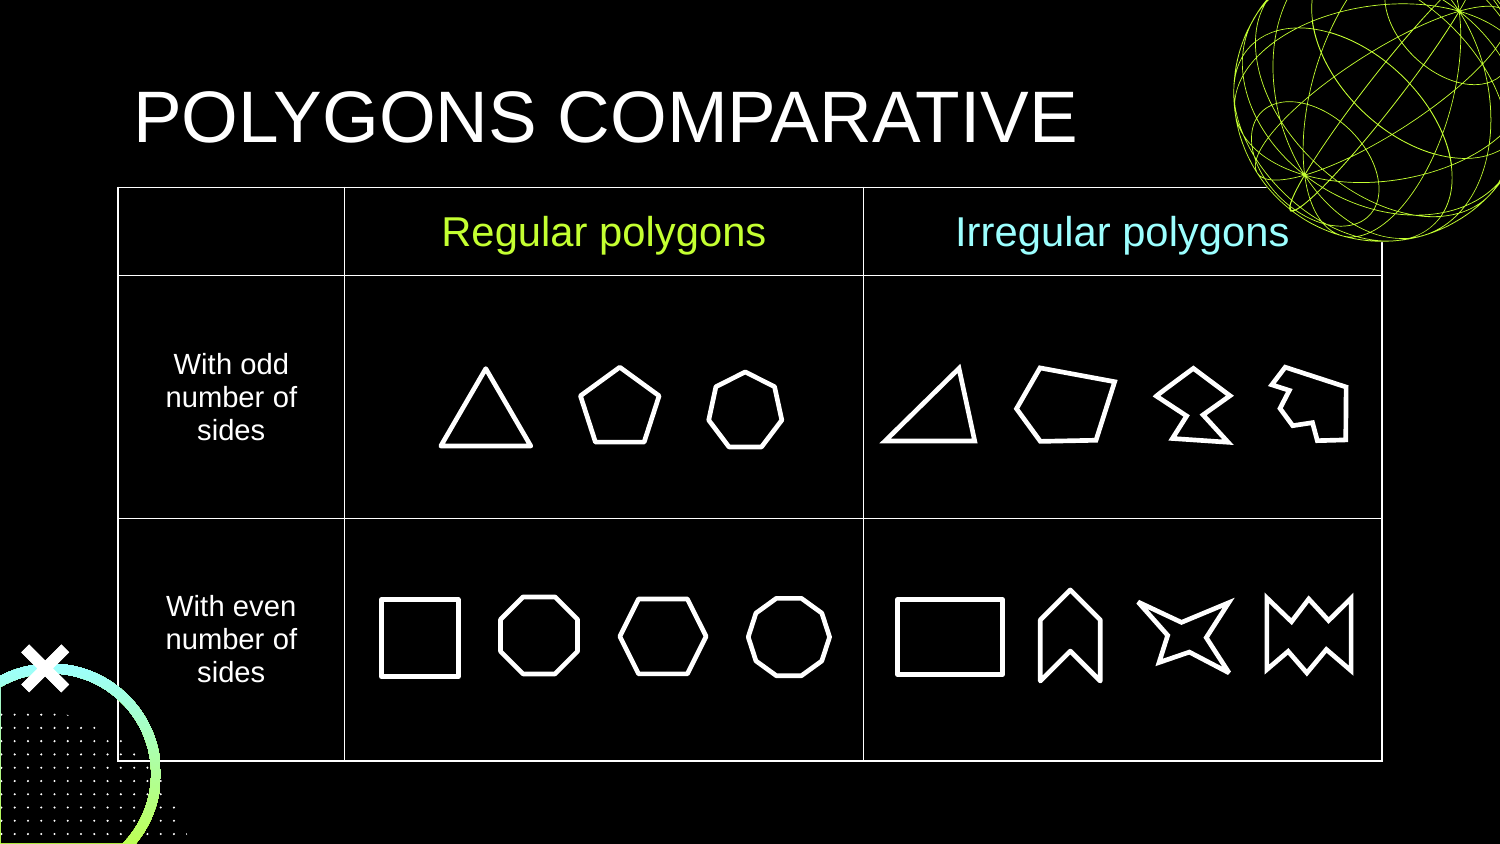

# POLYGONS COMPARATIVE
|  | Regular polygons | Irregular polygons |
| --- | --- | --- |
| With odd number of sides |  |  |
| With even number of sides |  |  |